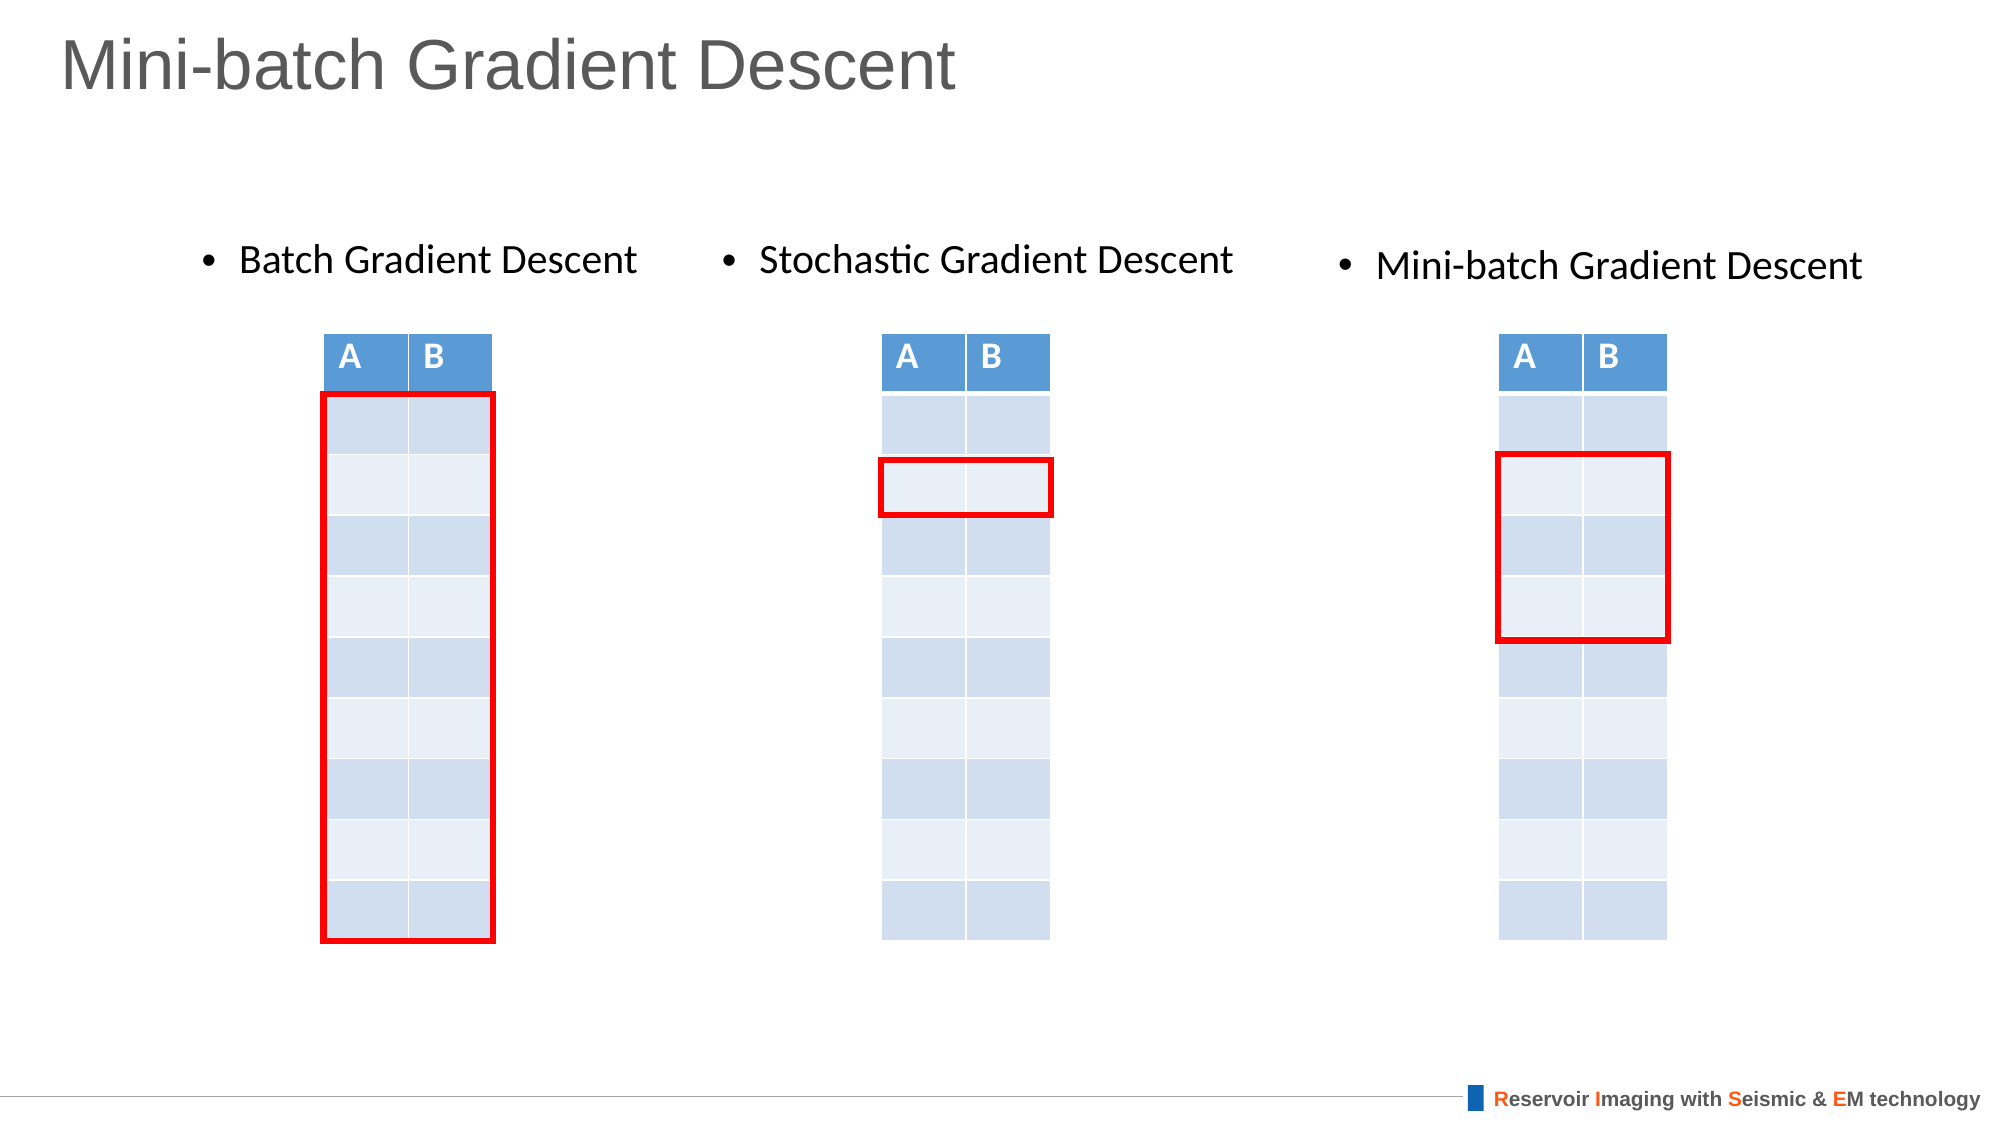

# Mini-batch Gradient Descent
Batch Gradient Descent
Stochastic Gradient Descent

Mini-batch Gradient Descent
| A | B |
| --- | --- |
|  |  |
|  |  |
|  |  |
|  |  |
|  |  |
|  |  |
|  |  |
|  |  |
|  |  |
| A | B |
| --- | --- |
|  |  |
|  |  |
|  |  |
|  |  |
|  |  |
|  |  |
|  |  |
|  |  |
|  |  |
| A | B |
| --- | --- |
|  |  |
|  |  |
|  |  |
|  |  |
|  |  |
|  |  |
|  |  |
|  |  |
|  |  |